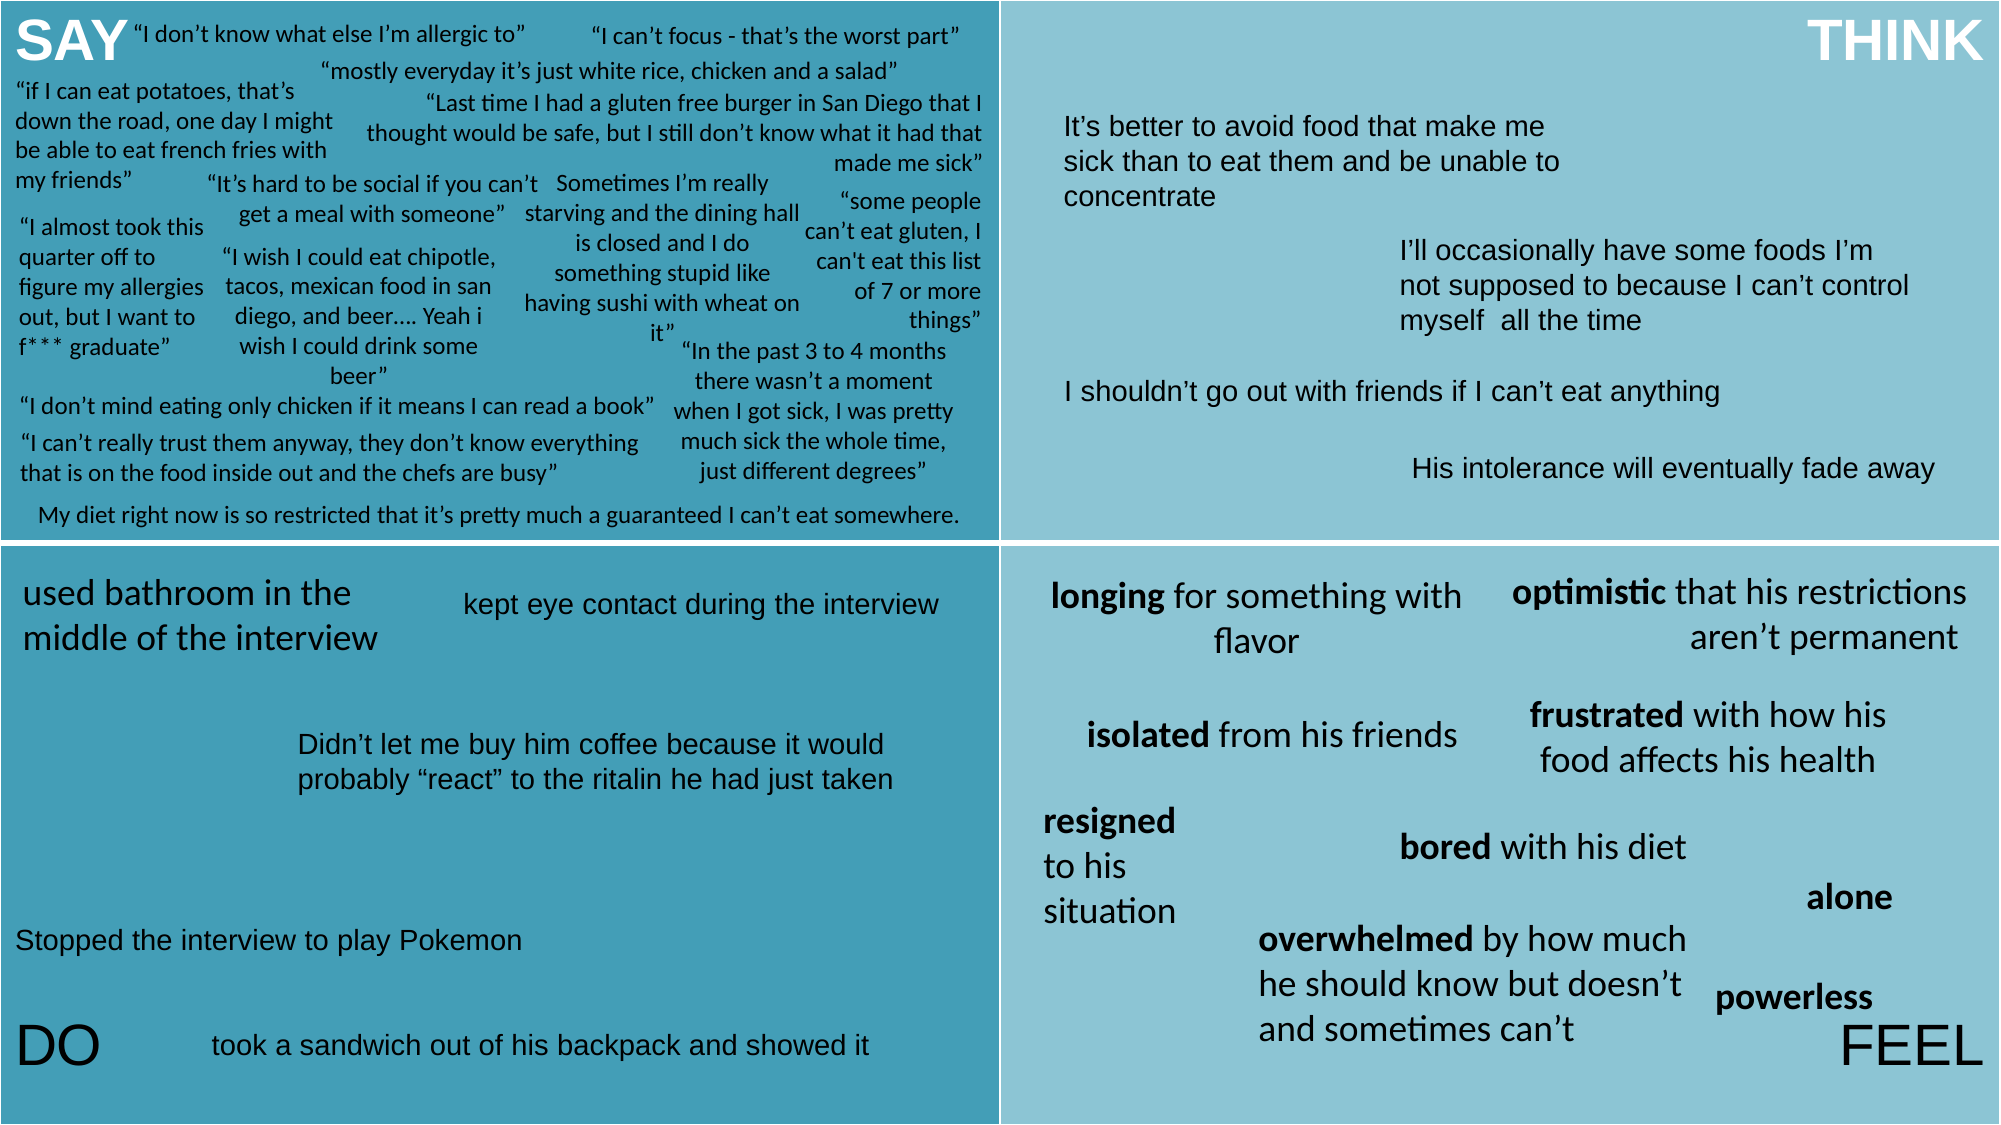

| SAY | THINK |
| --- | --- |
| DO | FEEL |
“I don’t know what else I’m allergic to”
“I can’t focus - that’s the worst part”

“mostly everyday it’s just white rice, chicken and a salad”
“if I can eat potatoes, that’s down the road, one day I might be able to eat french fries with my friends”
“Last time I had a gluten free burger in San Diego that I thought would be safe, but I still don’t know what it had that made me sick”
It’s better to avoid food that make me sick than to eat them and be unable to concentrate
Sometimes I’m really starving and the dining hall is closed and I do something stupid like having sushi with wheat on it”
“It’s hard to be social if you can’t get a meal with someone”
“some people can’t eat gluten, I can't eat this list of 7 or more things”
“I almost took this quarter off to figure my allergies out, but I want to f*** graduate”
I’ll occasionally have some foods I’m not supposed to because I can’t control myself  all the time
“I wish I could eat chipotle, tacos, mexican food in san diego, and beer…. Yeah i wish I could drink some beer”
“In the past 3 to 4 months there wasn’t a moment when I got sick, I was pretty much sick the whole time, just different degrees”
I shouldn’t go out with friends if I can’t eat anything
“I don’t mind eating only chicken if it means I can read a book”
“I can’t really trust them anyway, they don’t know everything that is on the food inside out and the chefs are busy”
His intolerance will eventually fade away
My diet right now is so restricted that it’s pretty much a guaranteed I can’t eat somewhere.
optimistic that his restrictions aren’t permanent
used bathroom in the middle of the interview
longing for something with flavor
kept eye contact during the interview
frustrated with how his food affects his health
isolated from his friends
Didn’t let me buy him coffee because it would probably “react” to the ritalin he had just taken
resigned to his situation
bored with his diet
alone
Stopped the interview to play Pokemon
overwhelmed by how much he should know but doesn’t and sometimes can’t
powerless
took a sandwich out of his backpack and showed it